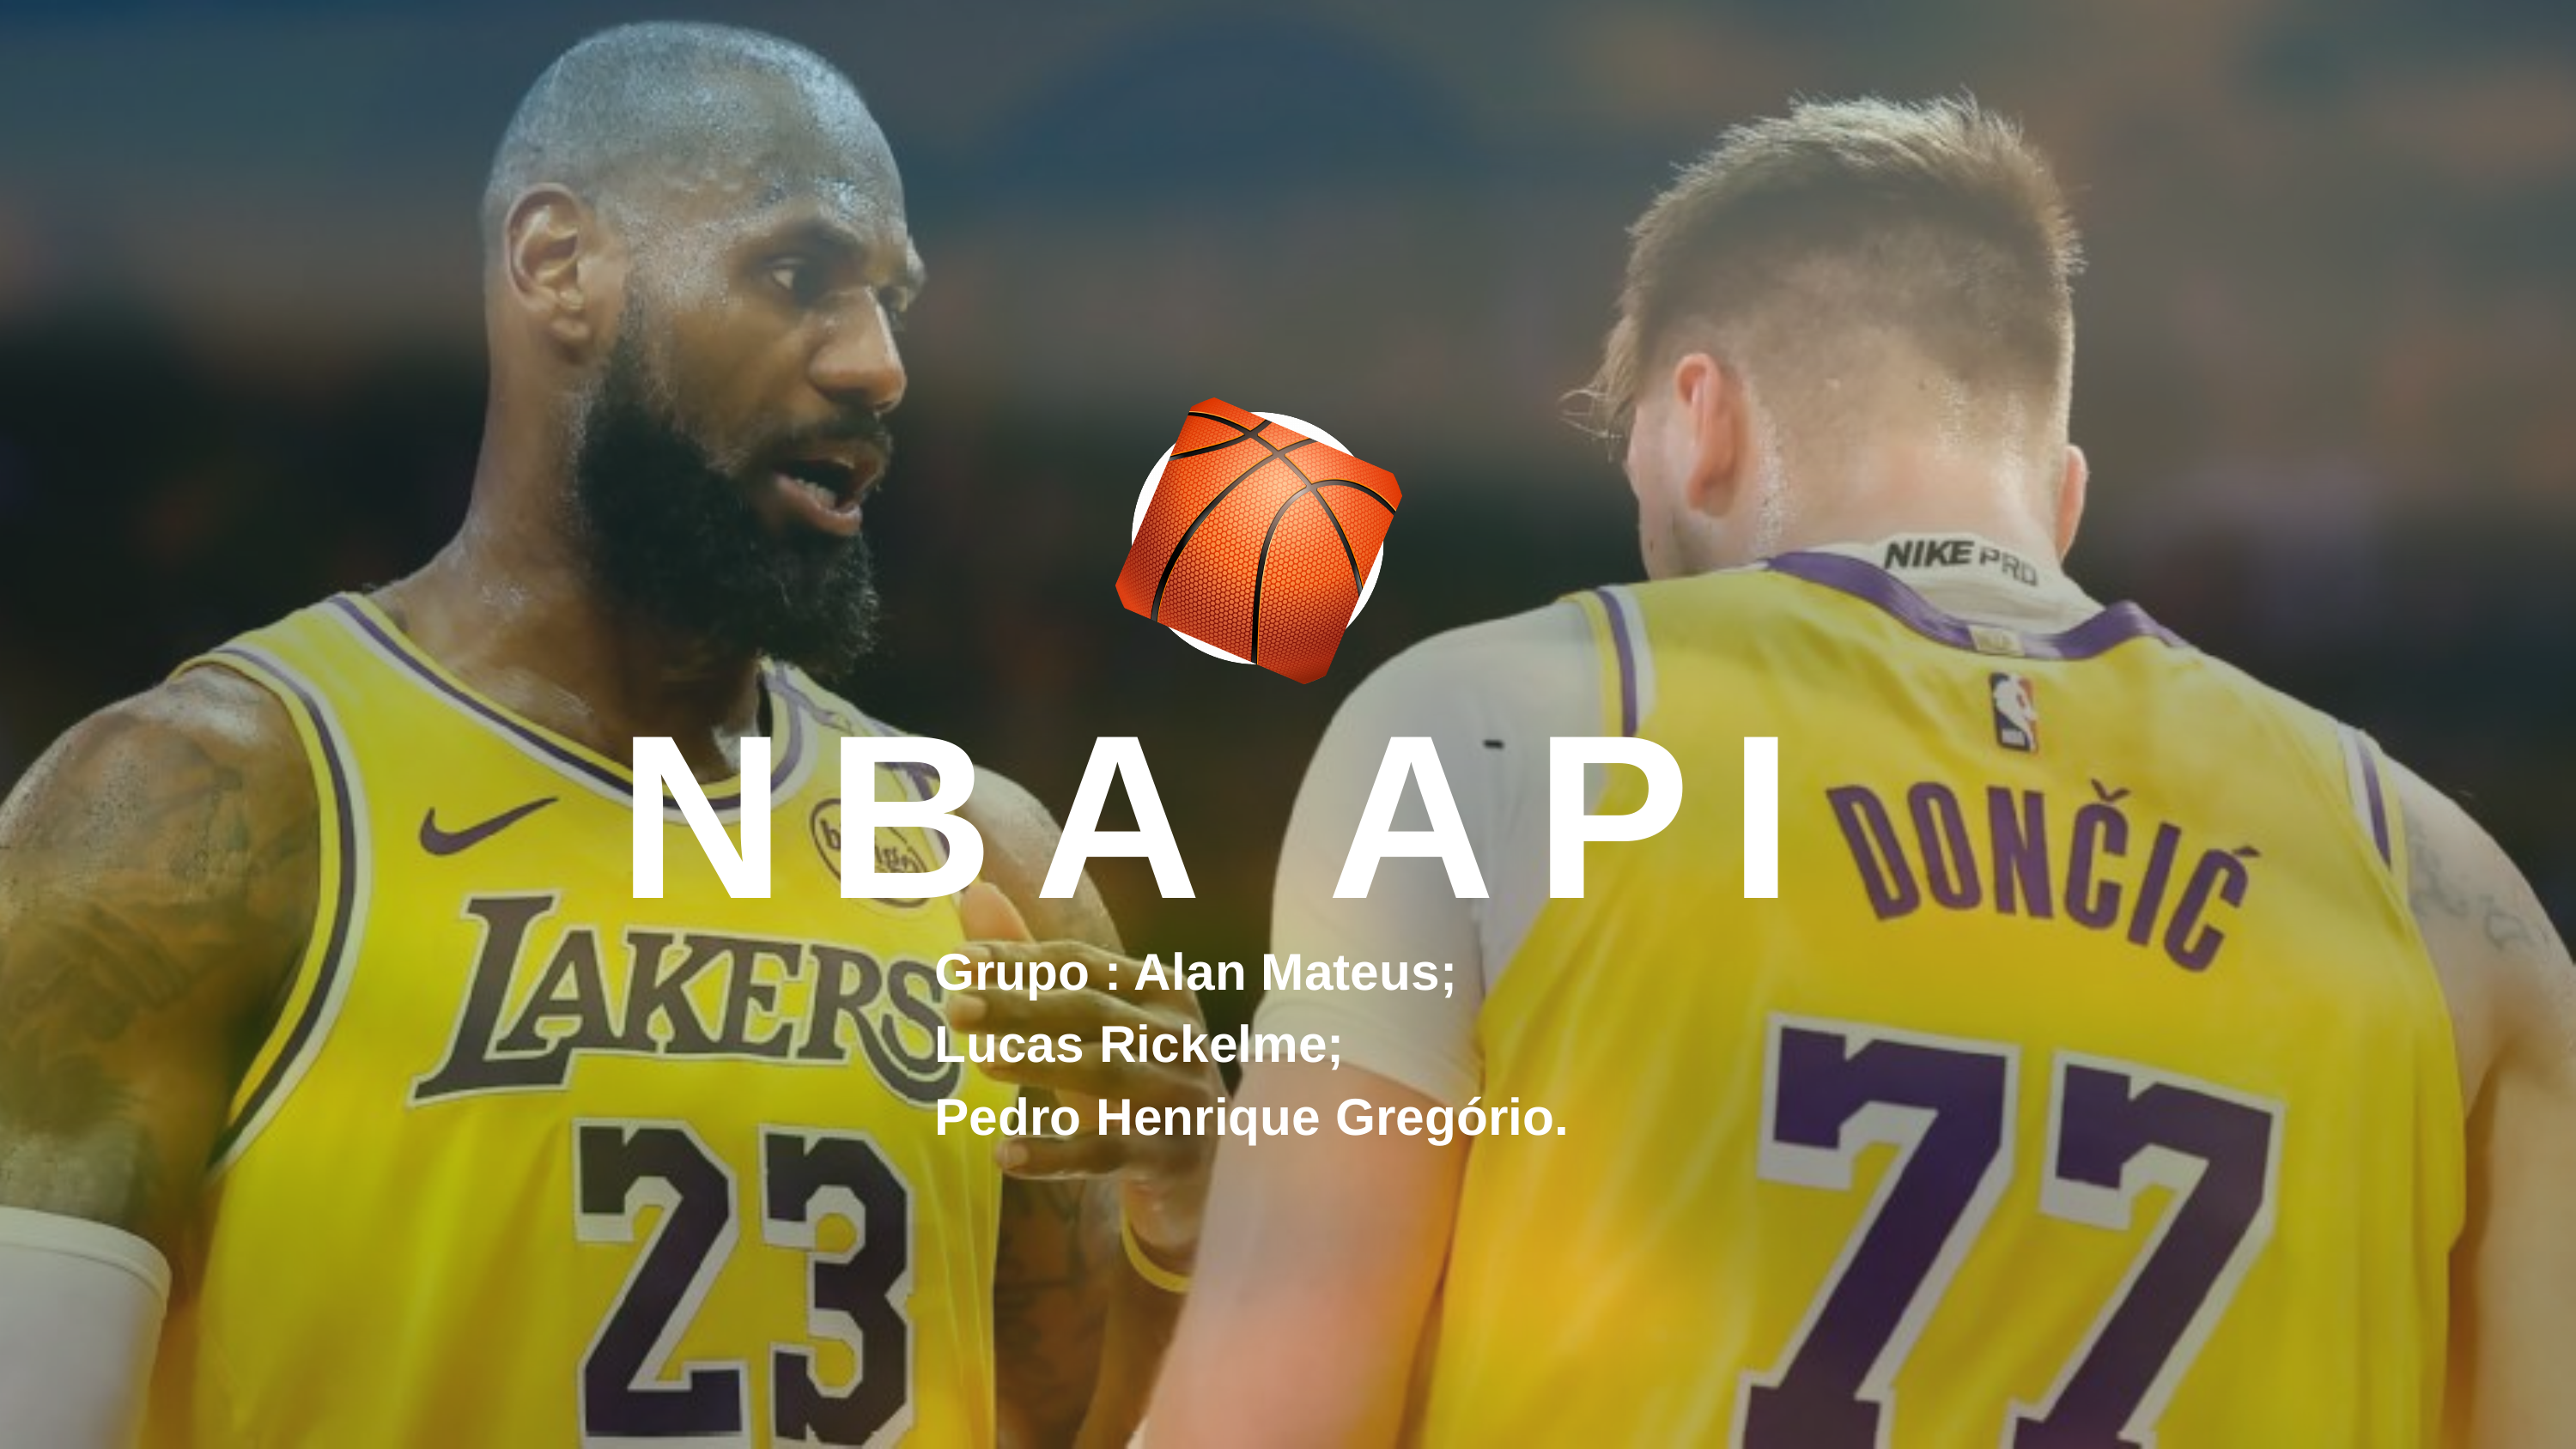

NBA API
Grupo : Alan Mateus;
Lucas Rickelme;
Pedro Henrique Gregório.